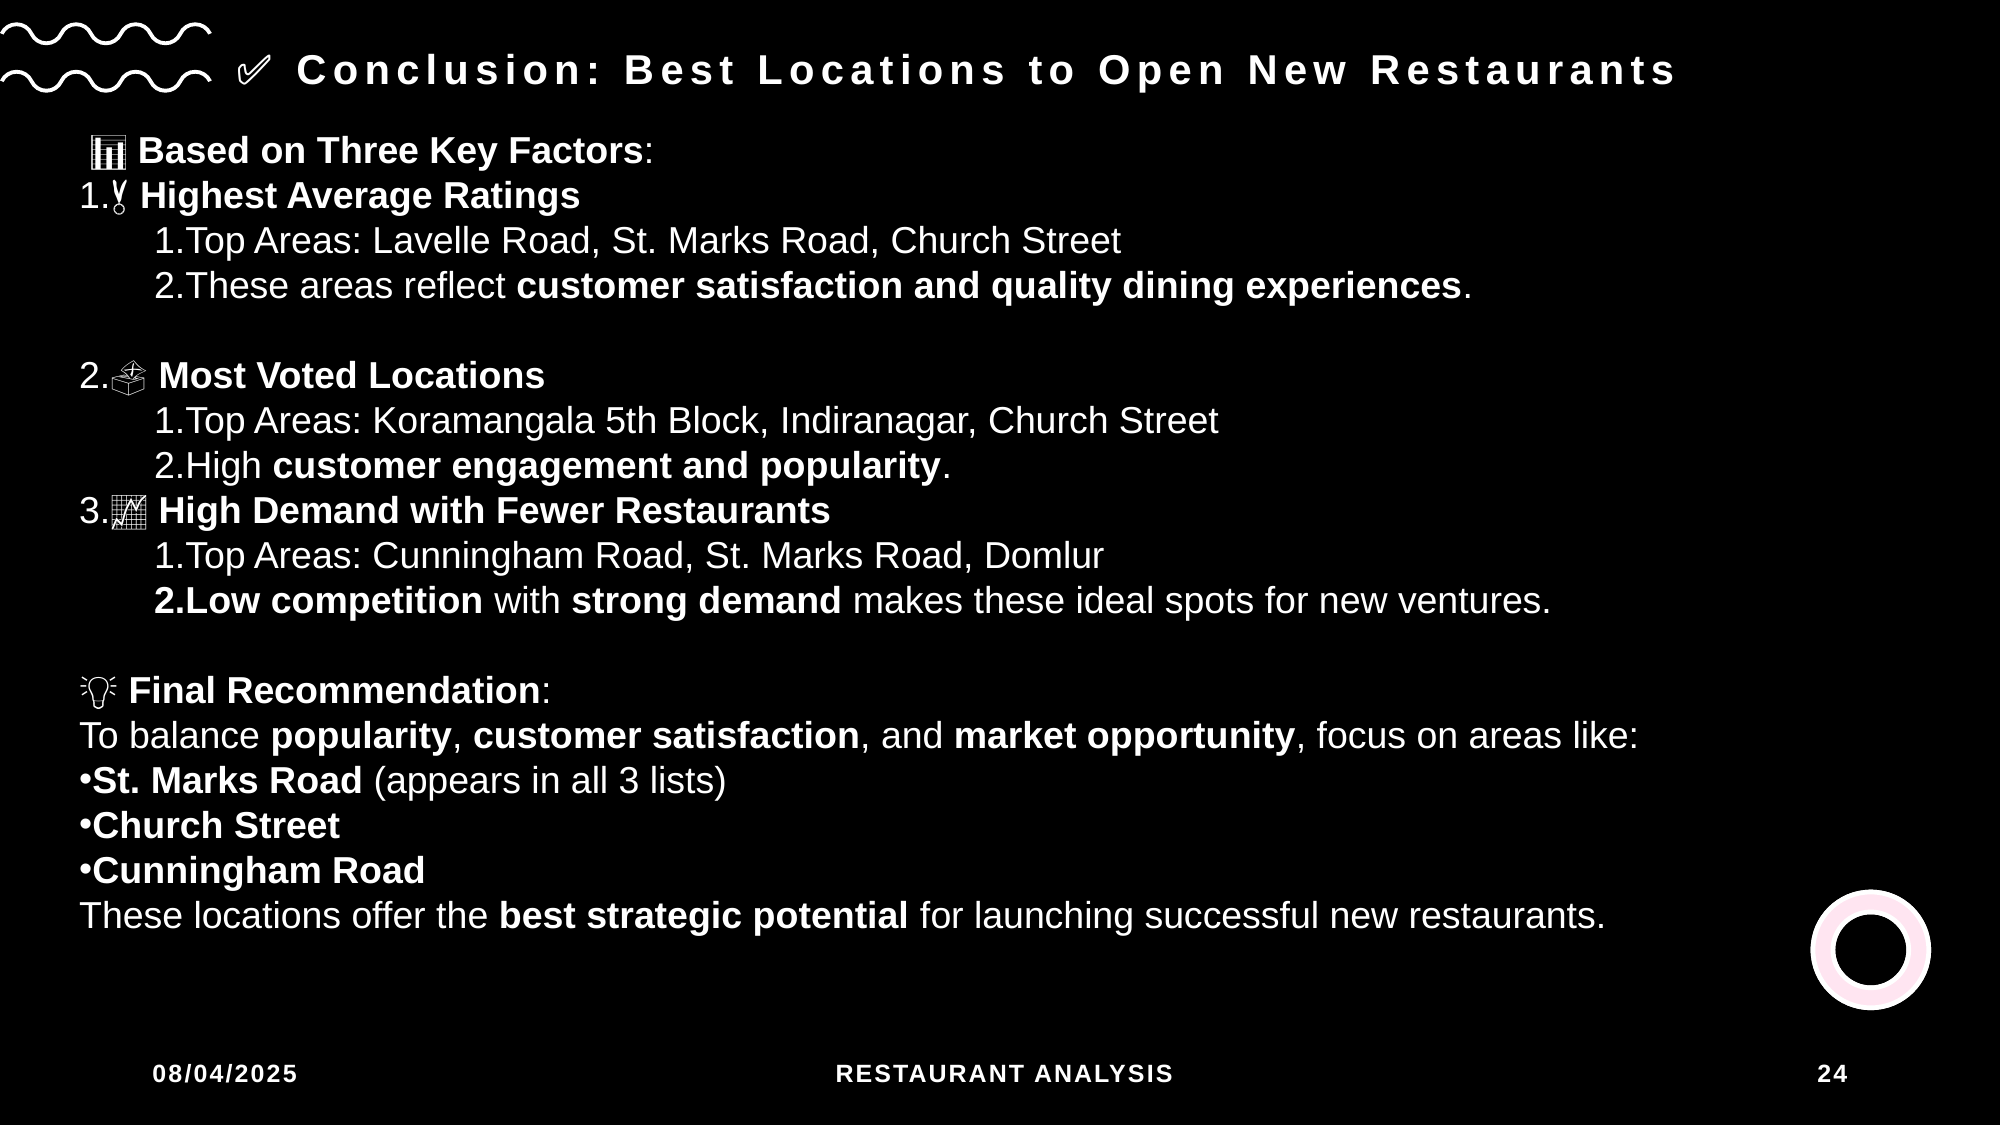

# ✅ Conclusion: Best Locations to Open New Restaurants
 📊 Based on Three Key Factors:
🏅 Highest Average Ratings
1.Top Areas: Lavelle Road, St. Marks Road, Church Street
2.These areas reflect customer satisfaction and quality dining experiences.

2.🗳️ Most Voted Locations
1.Top Areas: Koramangala 5th Block, Indiranagar, Church Street
2.High customer engagement and popularity.
3.📈 High Demand with Fewer Restaurants
1.Top Areas: Cunningham Road, St. Marks Road, Domlur
2.Low competition with strong demand makes these ideal spots for new ventures.

💡 Final Recommendation:
To balance popularity, customer satisfaction, and market opportunity, focus on areas like:
St. Marks Road (appears in all 3 lists)
Church Street
Cunningham Road
These locations offer the best strategic potential for launching successful new restaurants.

08/04/2025
 Restaurant Analysis
24